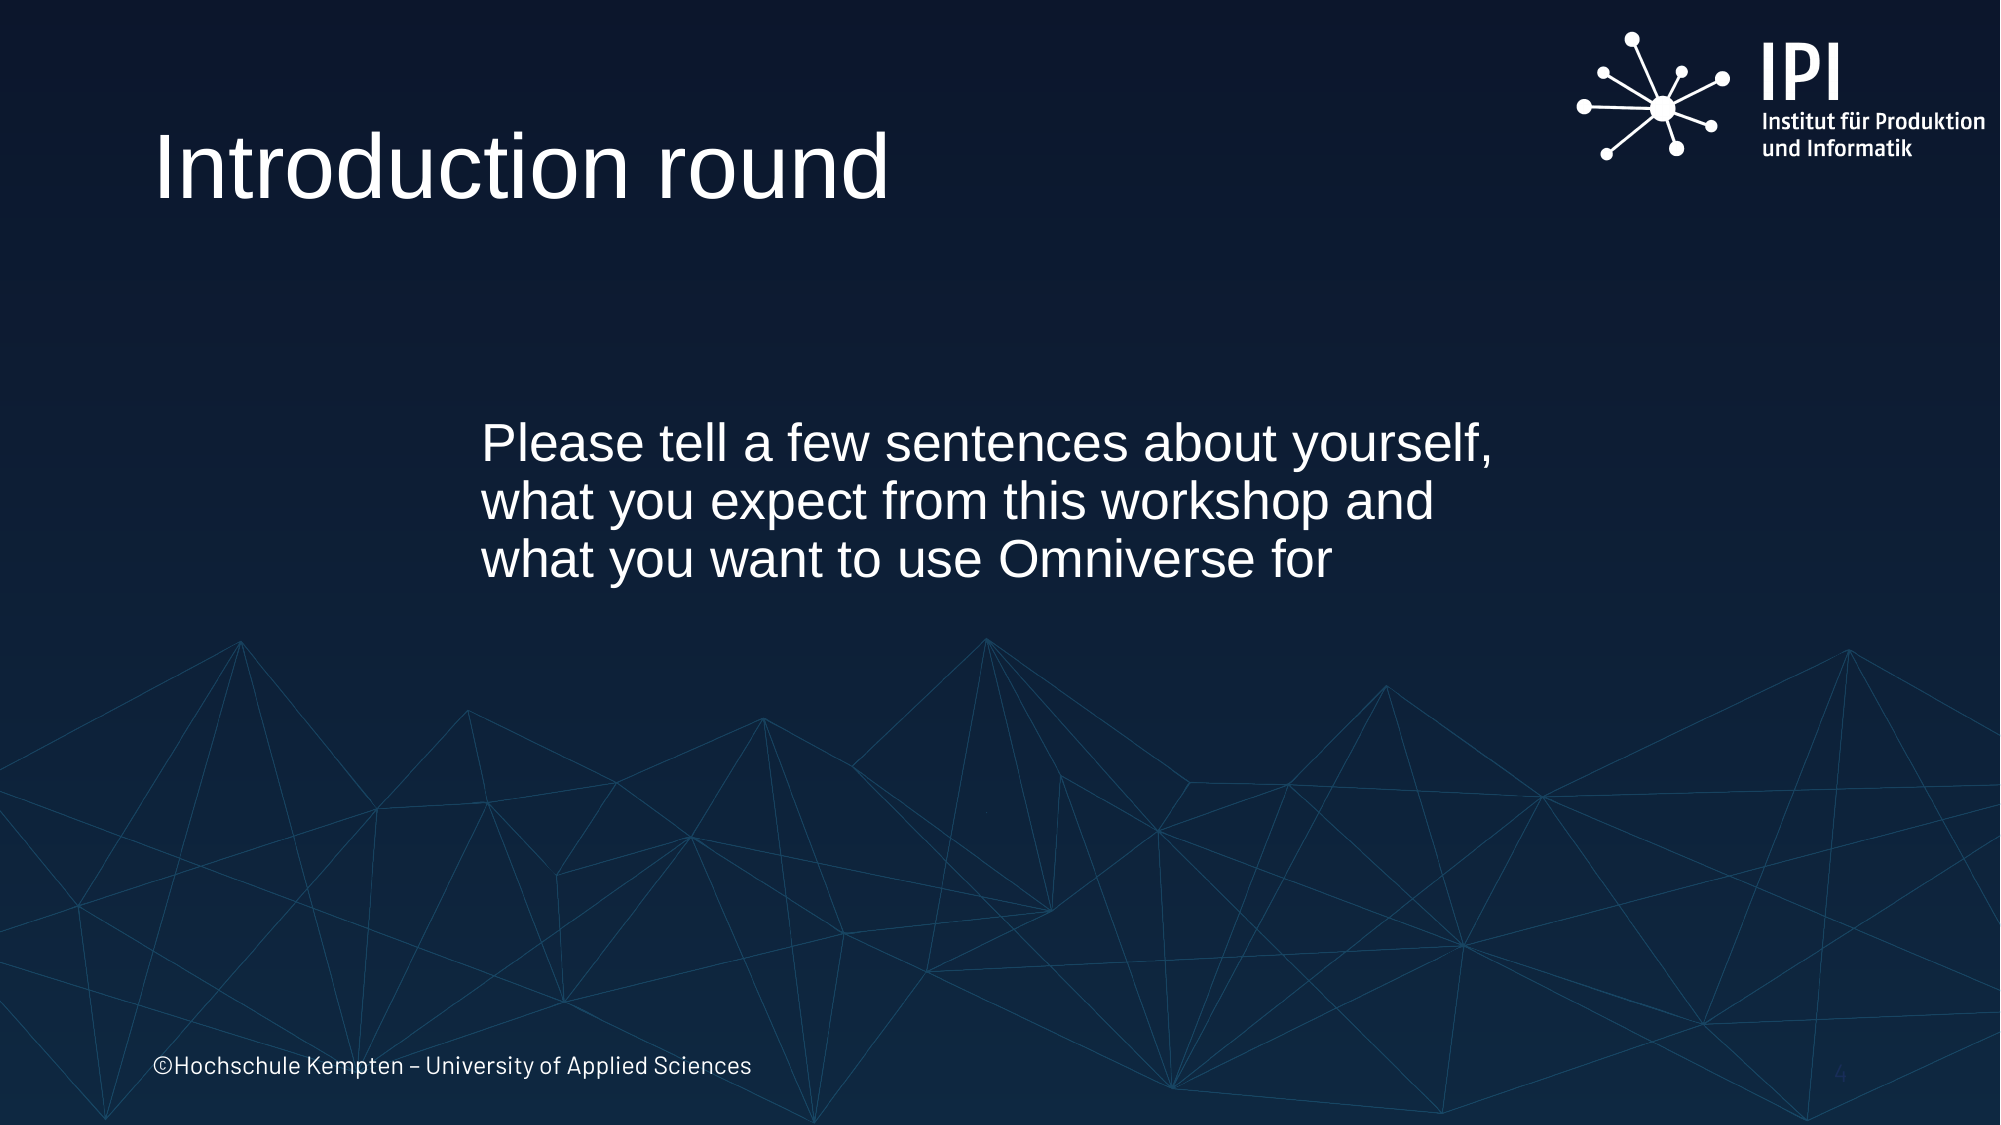

# Introduction round
Please tell a few sentences about yourself,
what you expect from this workshop and
what you want to use Omniverse for